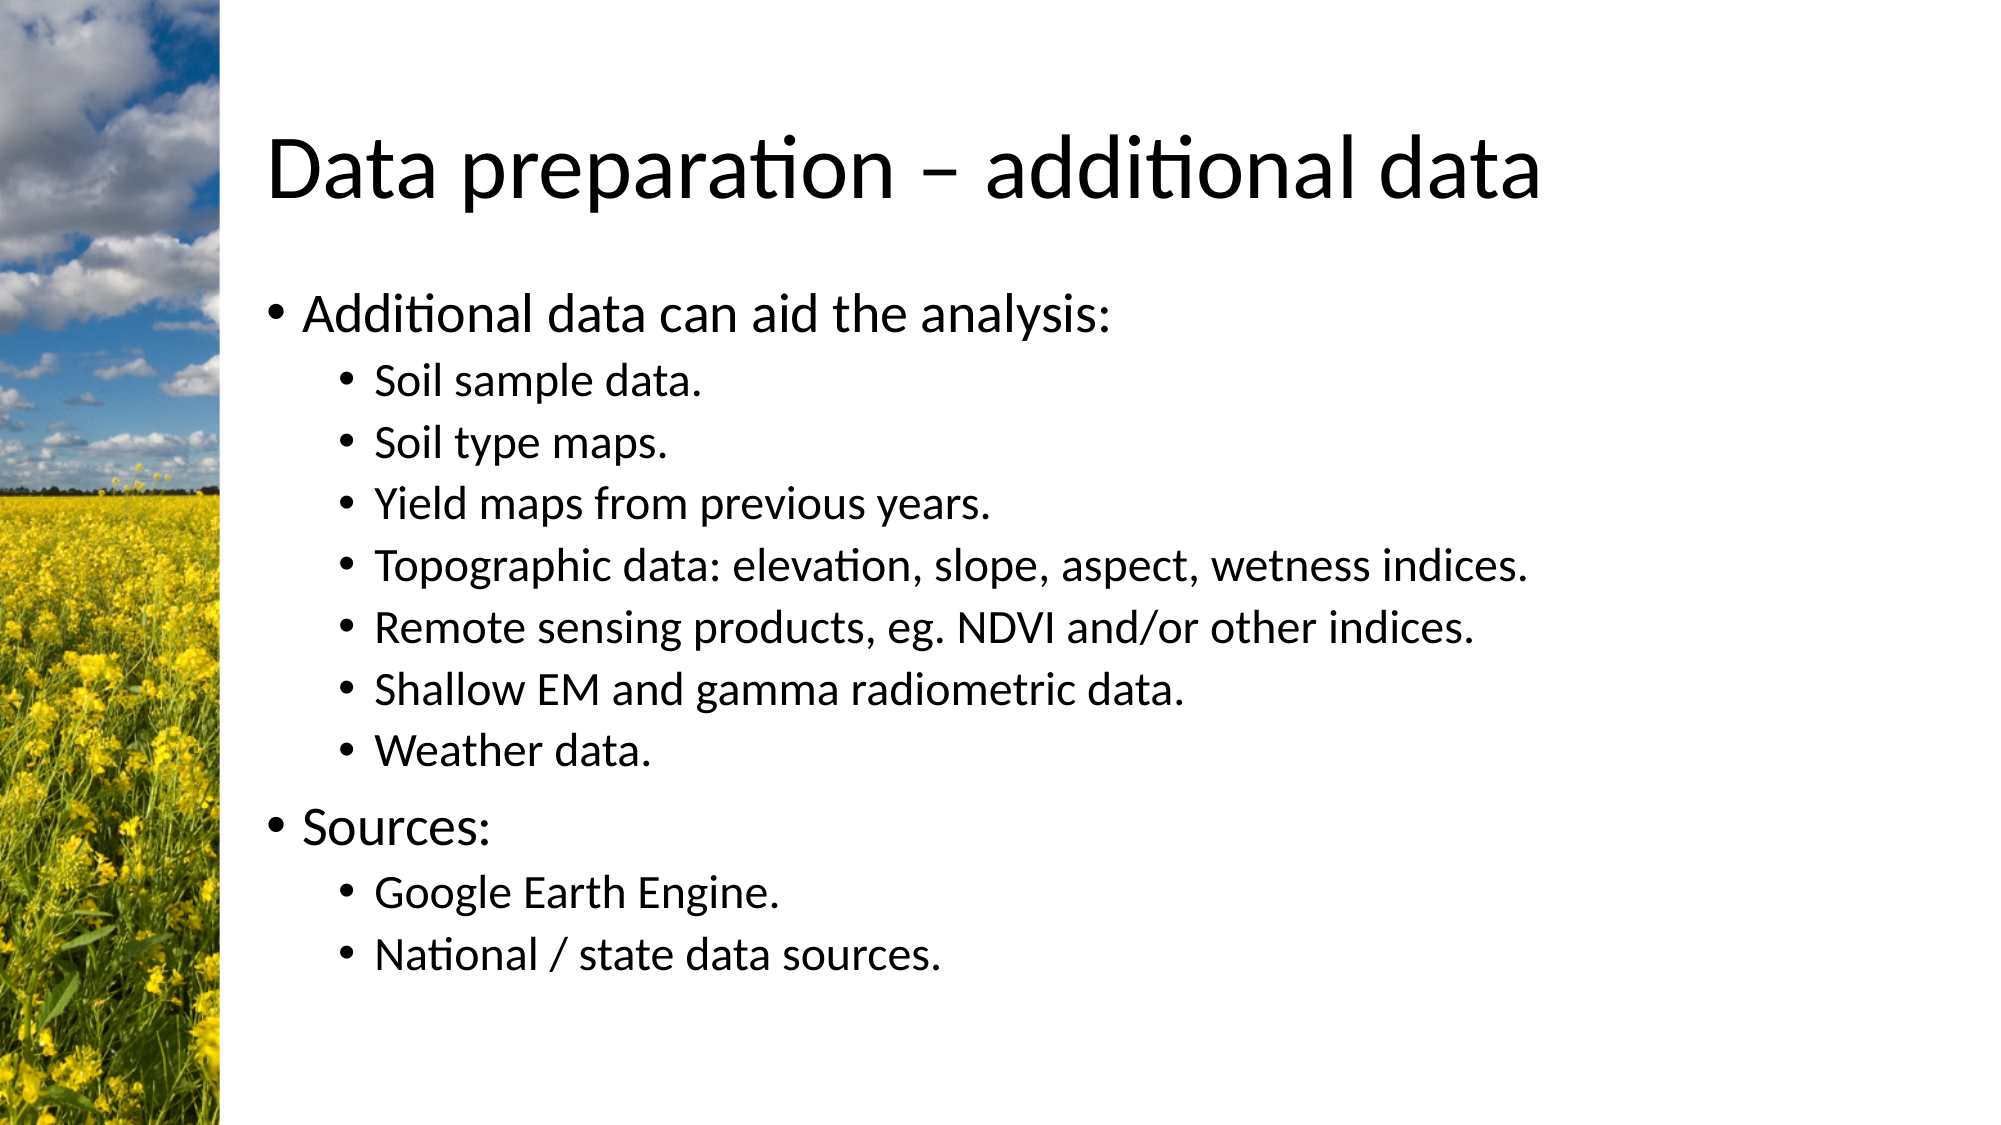

# Data preparation – additional data
Additional data can aid the analysis:
Soil sample data.
Soil type maps.
Yield maps from previous years.
Topographic data: elevation, slope, aspect, wetness indices.
Remote sensing products, eg. NDVI and/or other indices.
Shallow EM and gamma radiometric data.
Weather data.
Sources:
Google Earth Engine.
National / state data sources.